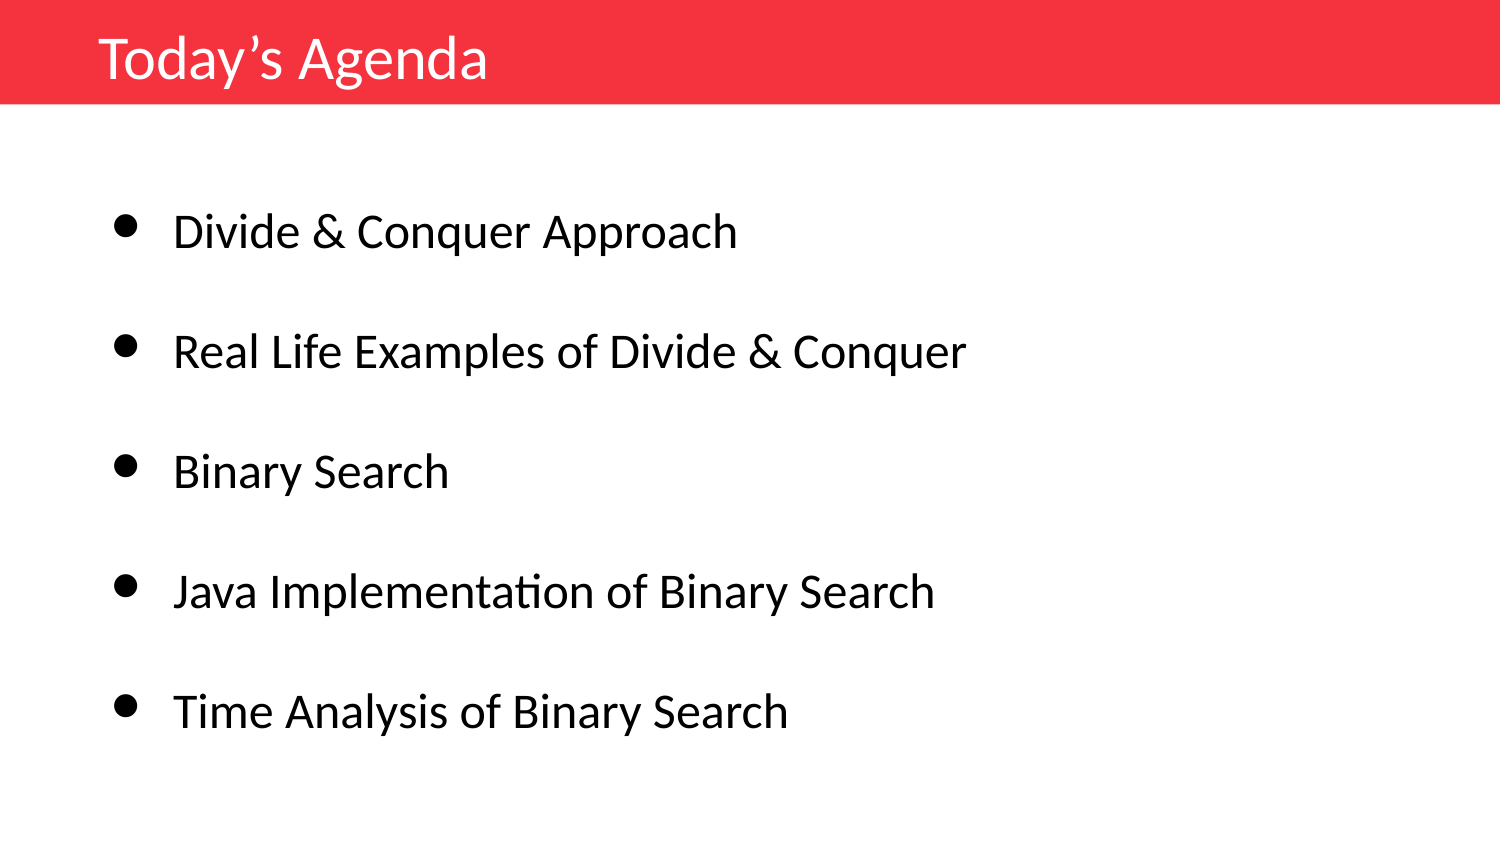

Today’s Agenda

Divide & Conquer Approach
Real Life Examples of Divide & Conquer
Binary Search
Java Implementation of Binary Search
Time Analysis of Binary Search